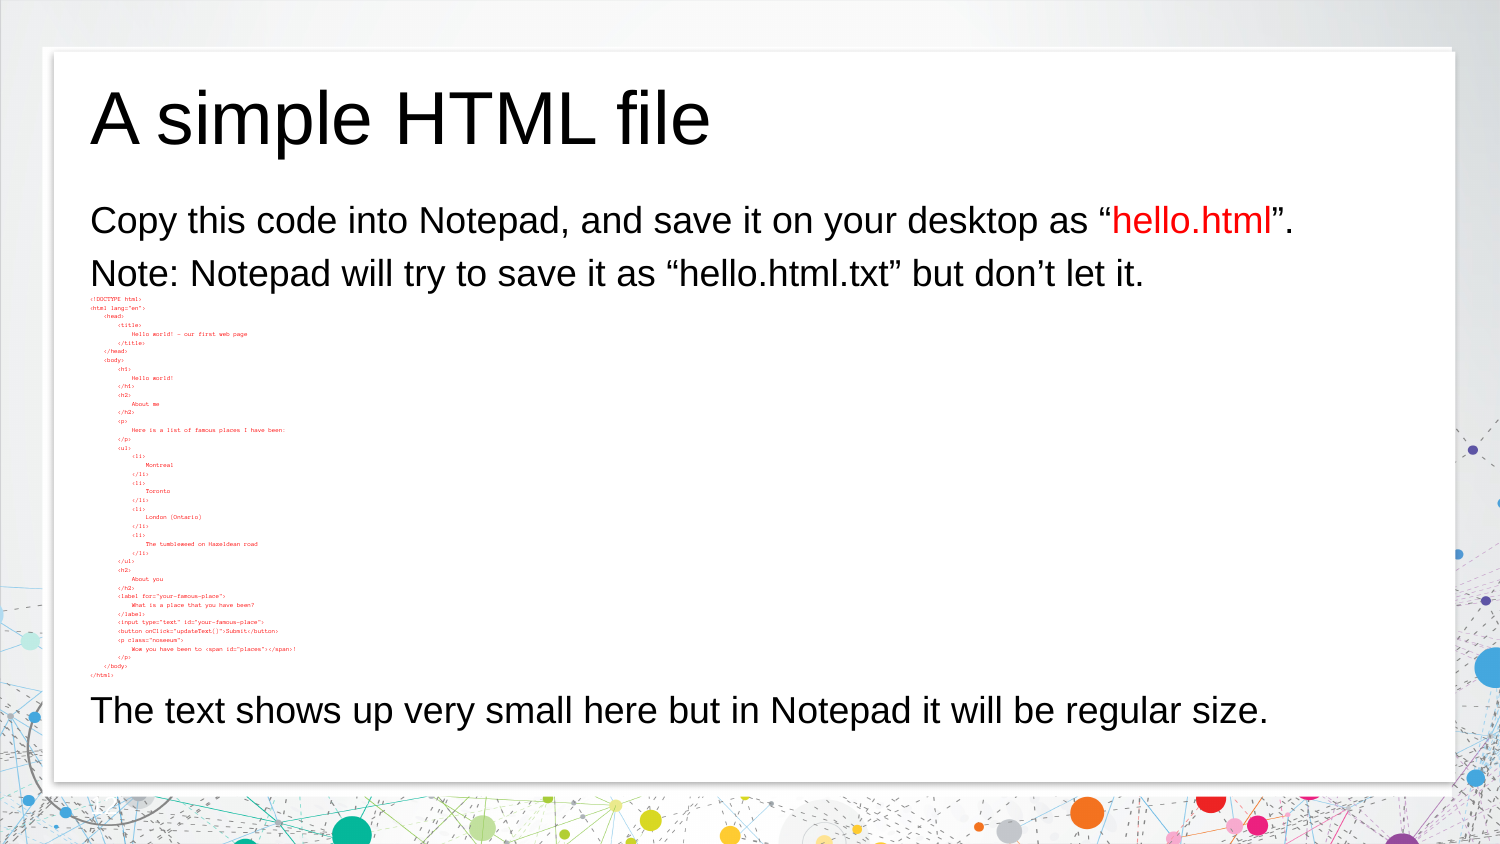

# A simple HTML file
Copy this code into Notepad, and save it on your desktop as “hello.html”.
Note: Notepad will try to save it as “hello.html.txt” but don’t let it.
<!DOCTYPE html>
<html lang="en">
    <head>
        <title>
            Hello world! - our first web page
        </title>
    </head>
    <body>
        <h1>
            Hello world!
        </h1>
        <h2>
            About me
        </h2>
        <p>
            Here is a list of famous places I have been:
        </p>
        <ul>
            <li>
                Montreal
            </li>
            <li>
                Toronto
            </li>
            <li>
                London (Ontario)
            </li>
            <li>
                The tumbleweed on Hazeldean road
            </li>
        </ul>
        <h2>
            About you
        </h2>
        <label for="your-famous-place">
            What is a place that you have been?
        </label>
        <input type="text" id="your-famous-place">
        <button onClick="updateText()">Submit</button>
        <p class="noseeum">
            Wow you have been to <span id="places"></span>!
        </p>
    </body>
</html>
The text shows up very small here but in Notepad it will be regular size.
12